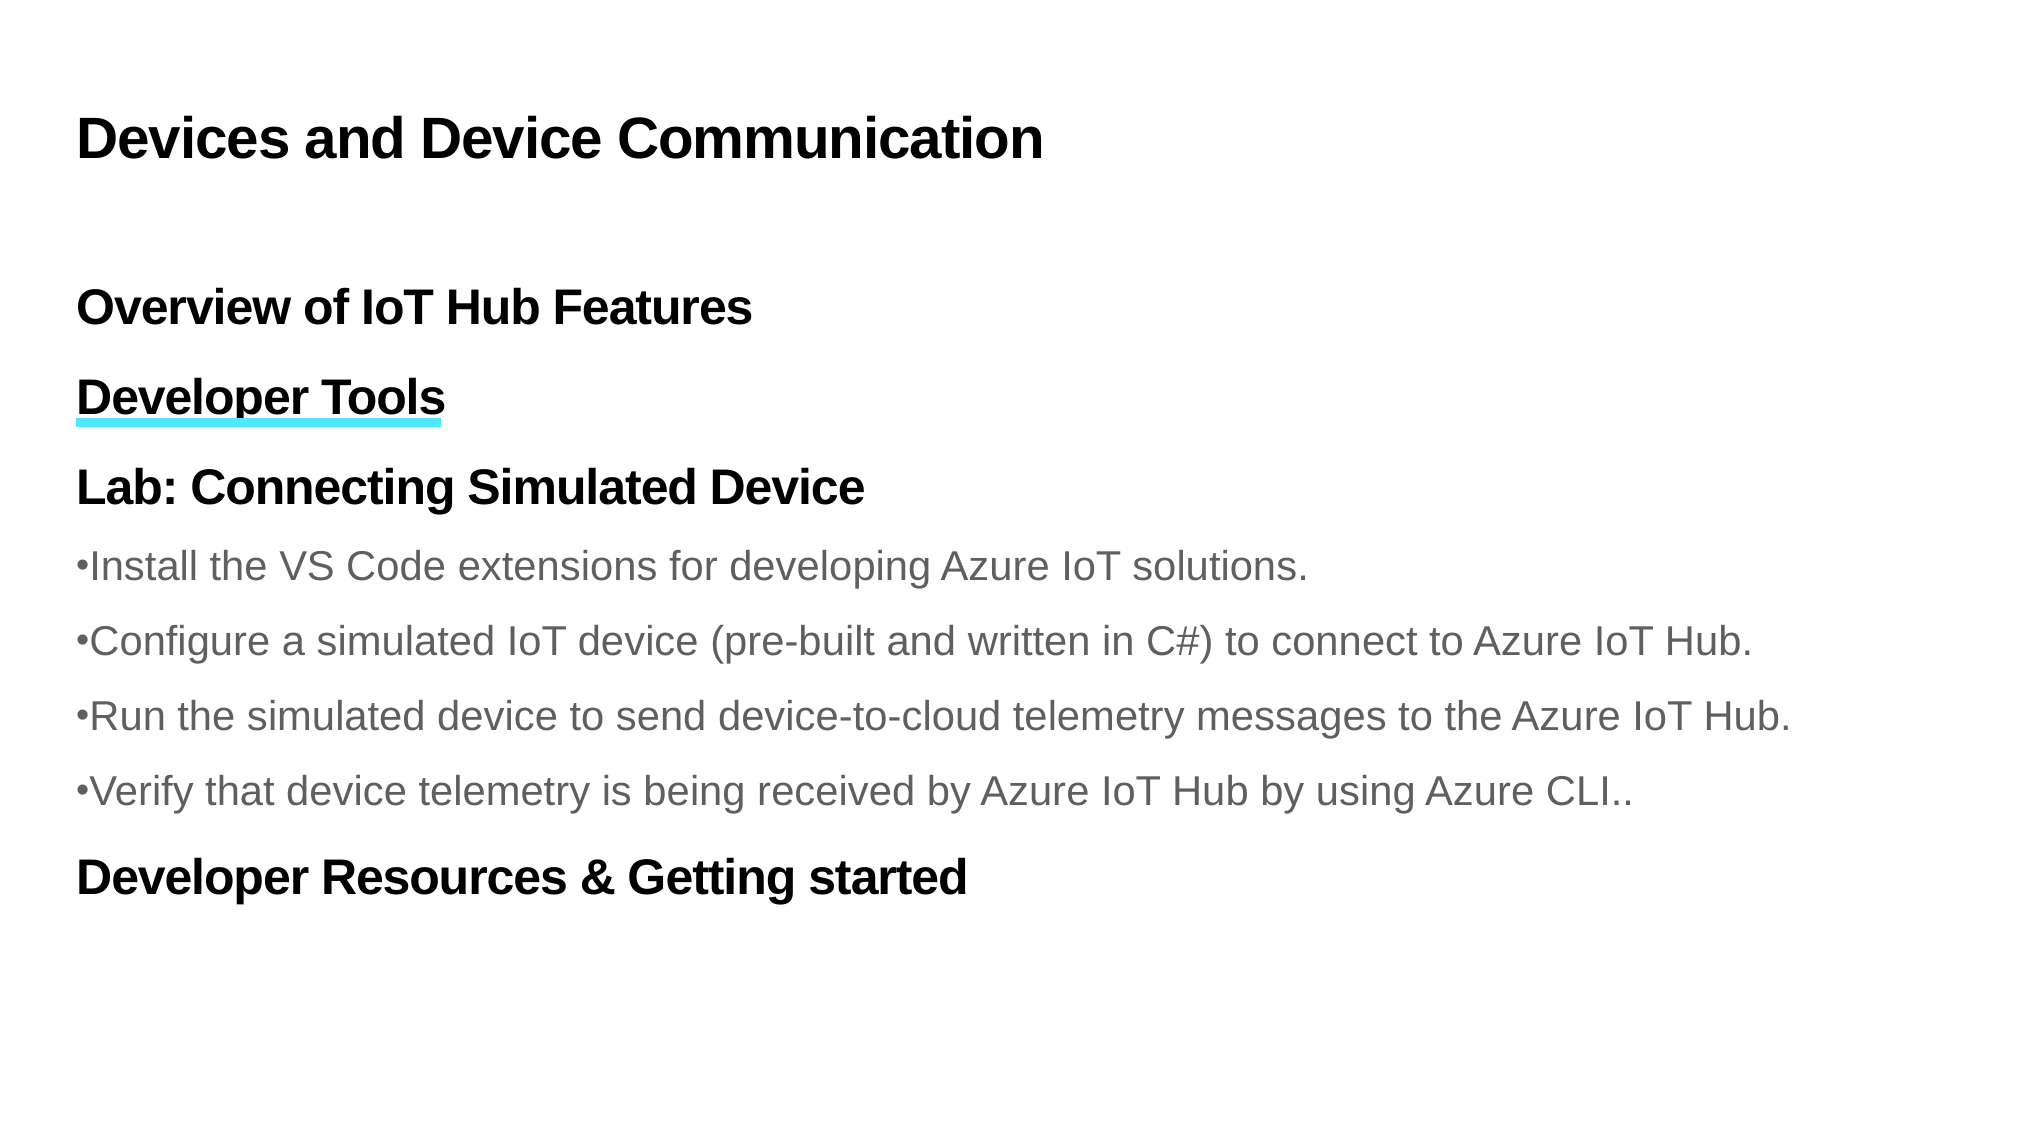

# Devices and Device Communication
Overview of IoT Hub Features
Developer Tools
Lab: Connecting Simulated Device
Install the VS Code extensions for developing Azure IoT solutions.
Configure a simulated IoT device (pre-built and written in C#) to connect to Azure IoT Hub.
Run the simulated device to send device-to-cloud telemetry messages to the Azure IoT Hub.
Verify that device telemetry is being received by Azure IoT Hub by using Azure CLI..
Developer Resources & Getting started